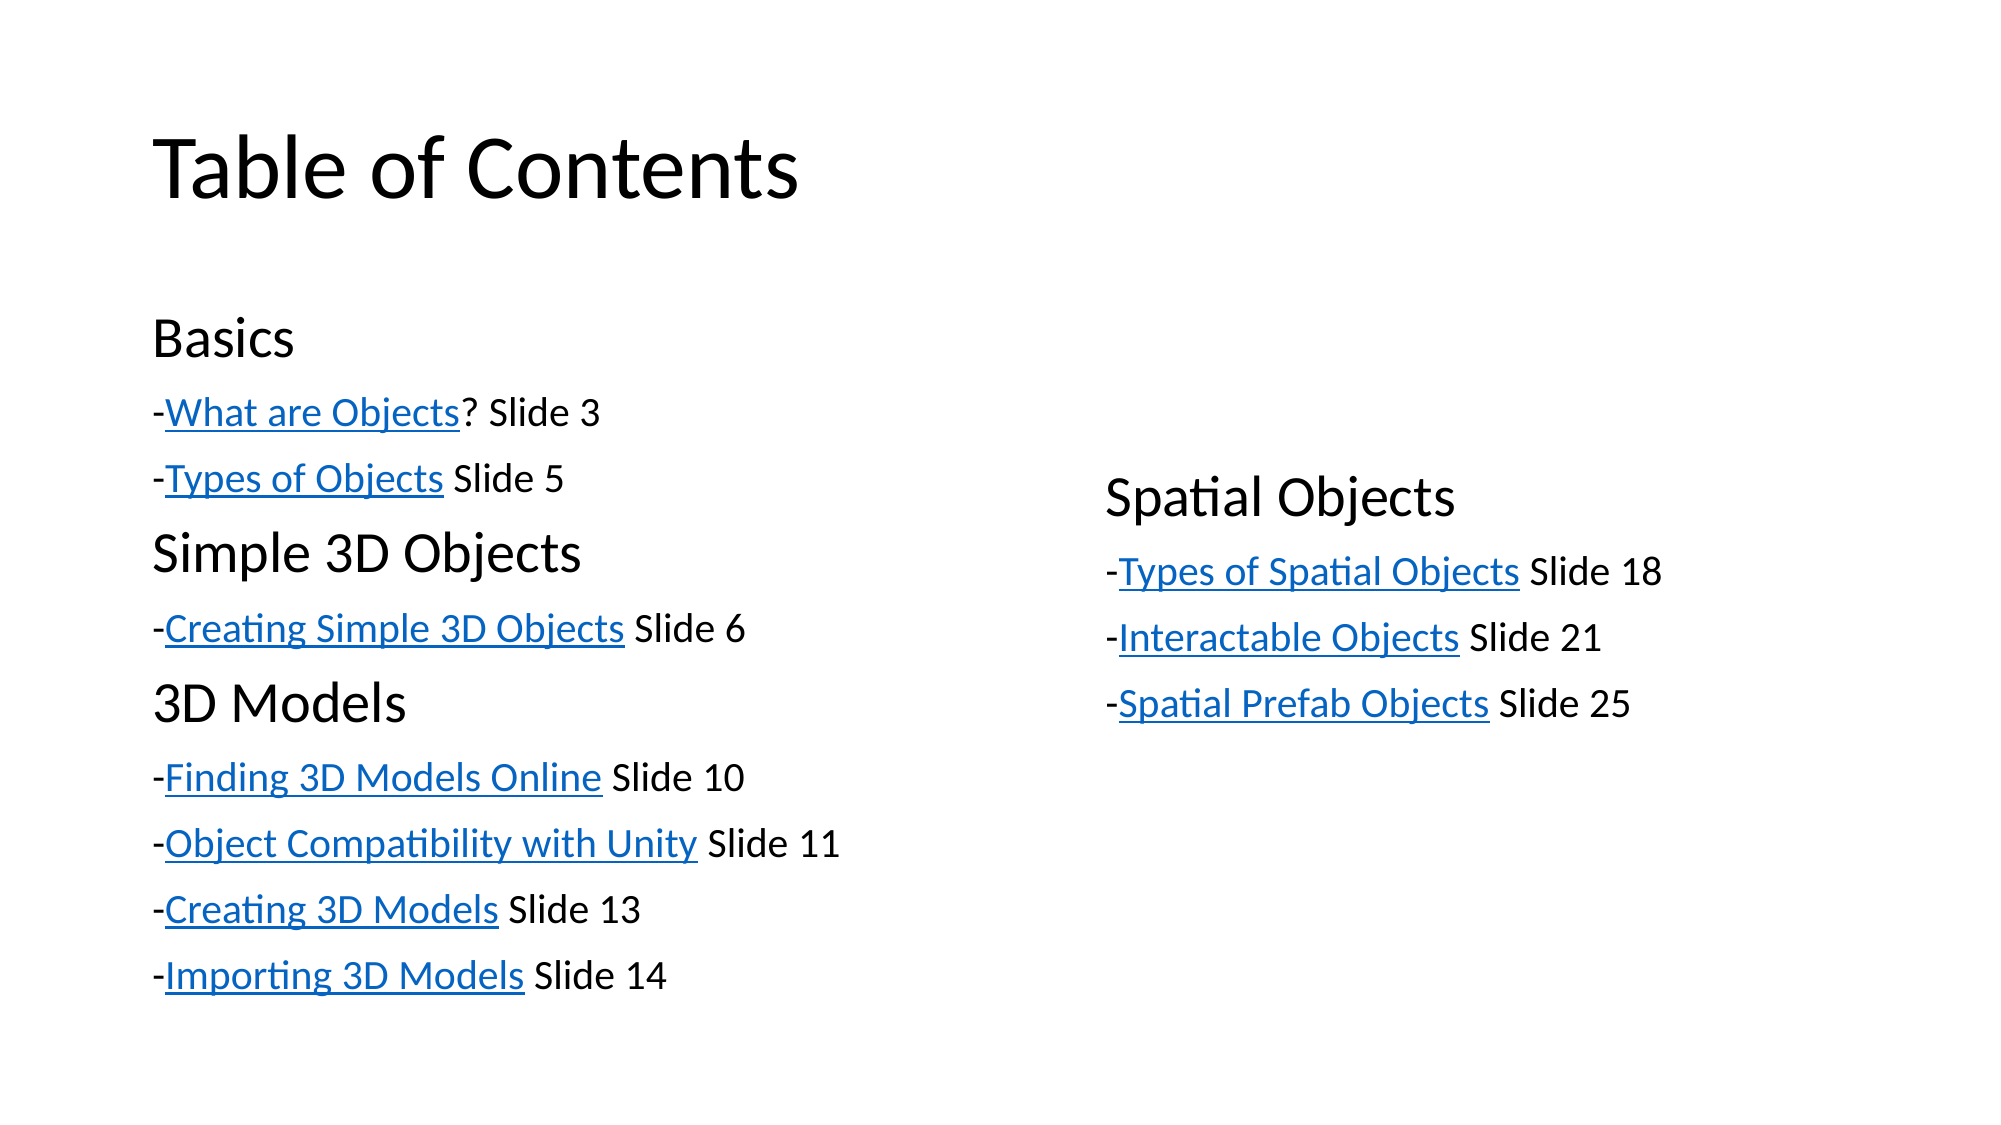

# Table of Contents
Basics
-What are Objects? Slide 3
-Types of Objects Slide 5
Simple 3D Objects
-Creating Simple 3D Objects Slide 6
3D Models
-Finding 3D Models Online Slide 10
-Object Compatibility with Unity Slide 11
-Creating 3D Models Slide 13
-Importing 3D Models Slide 14

Spatial Objects
-Types of Spatial Objects Slide 18
-Interactable Objects Slide 21
-Spatial Prefab Objects Slide 25